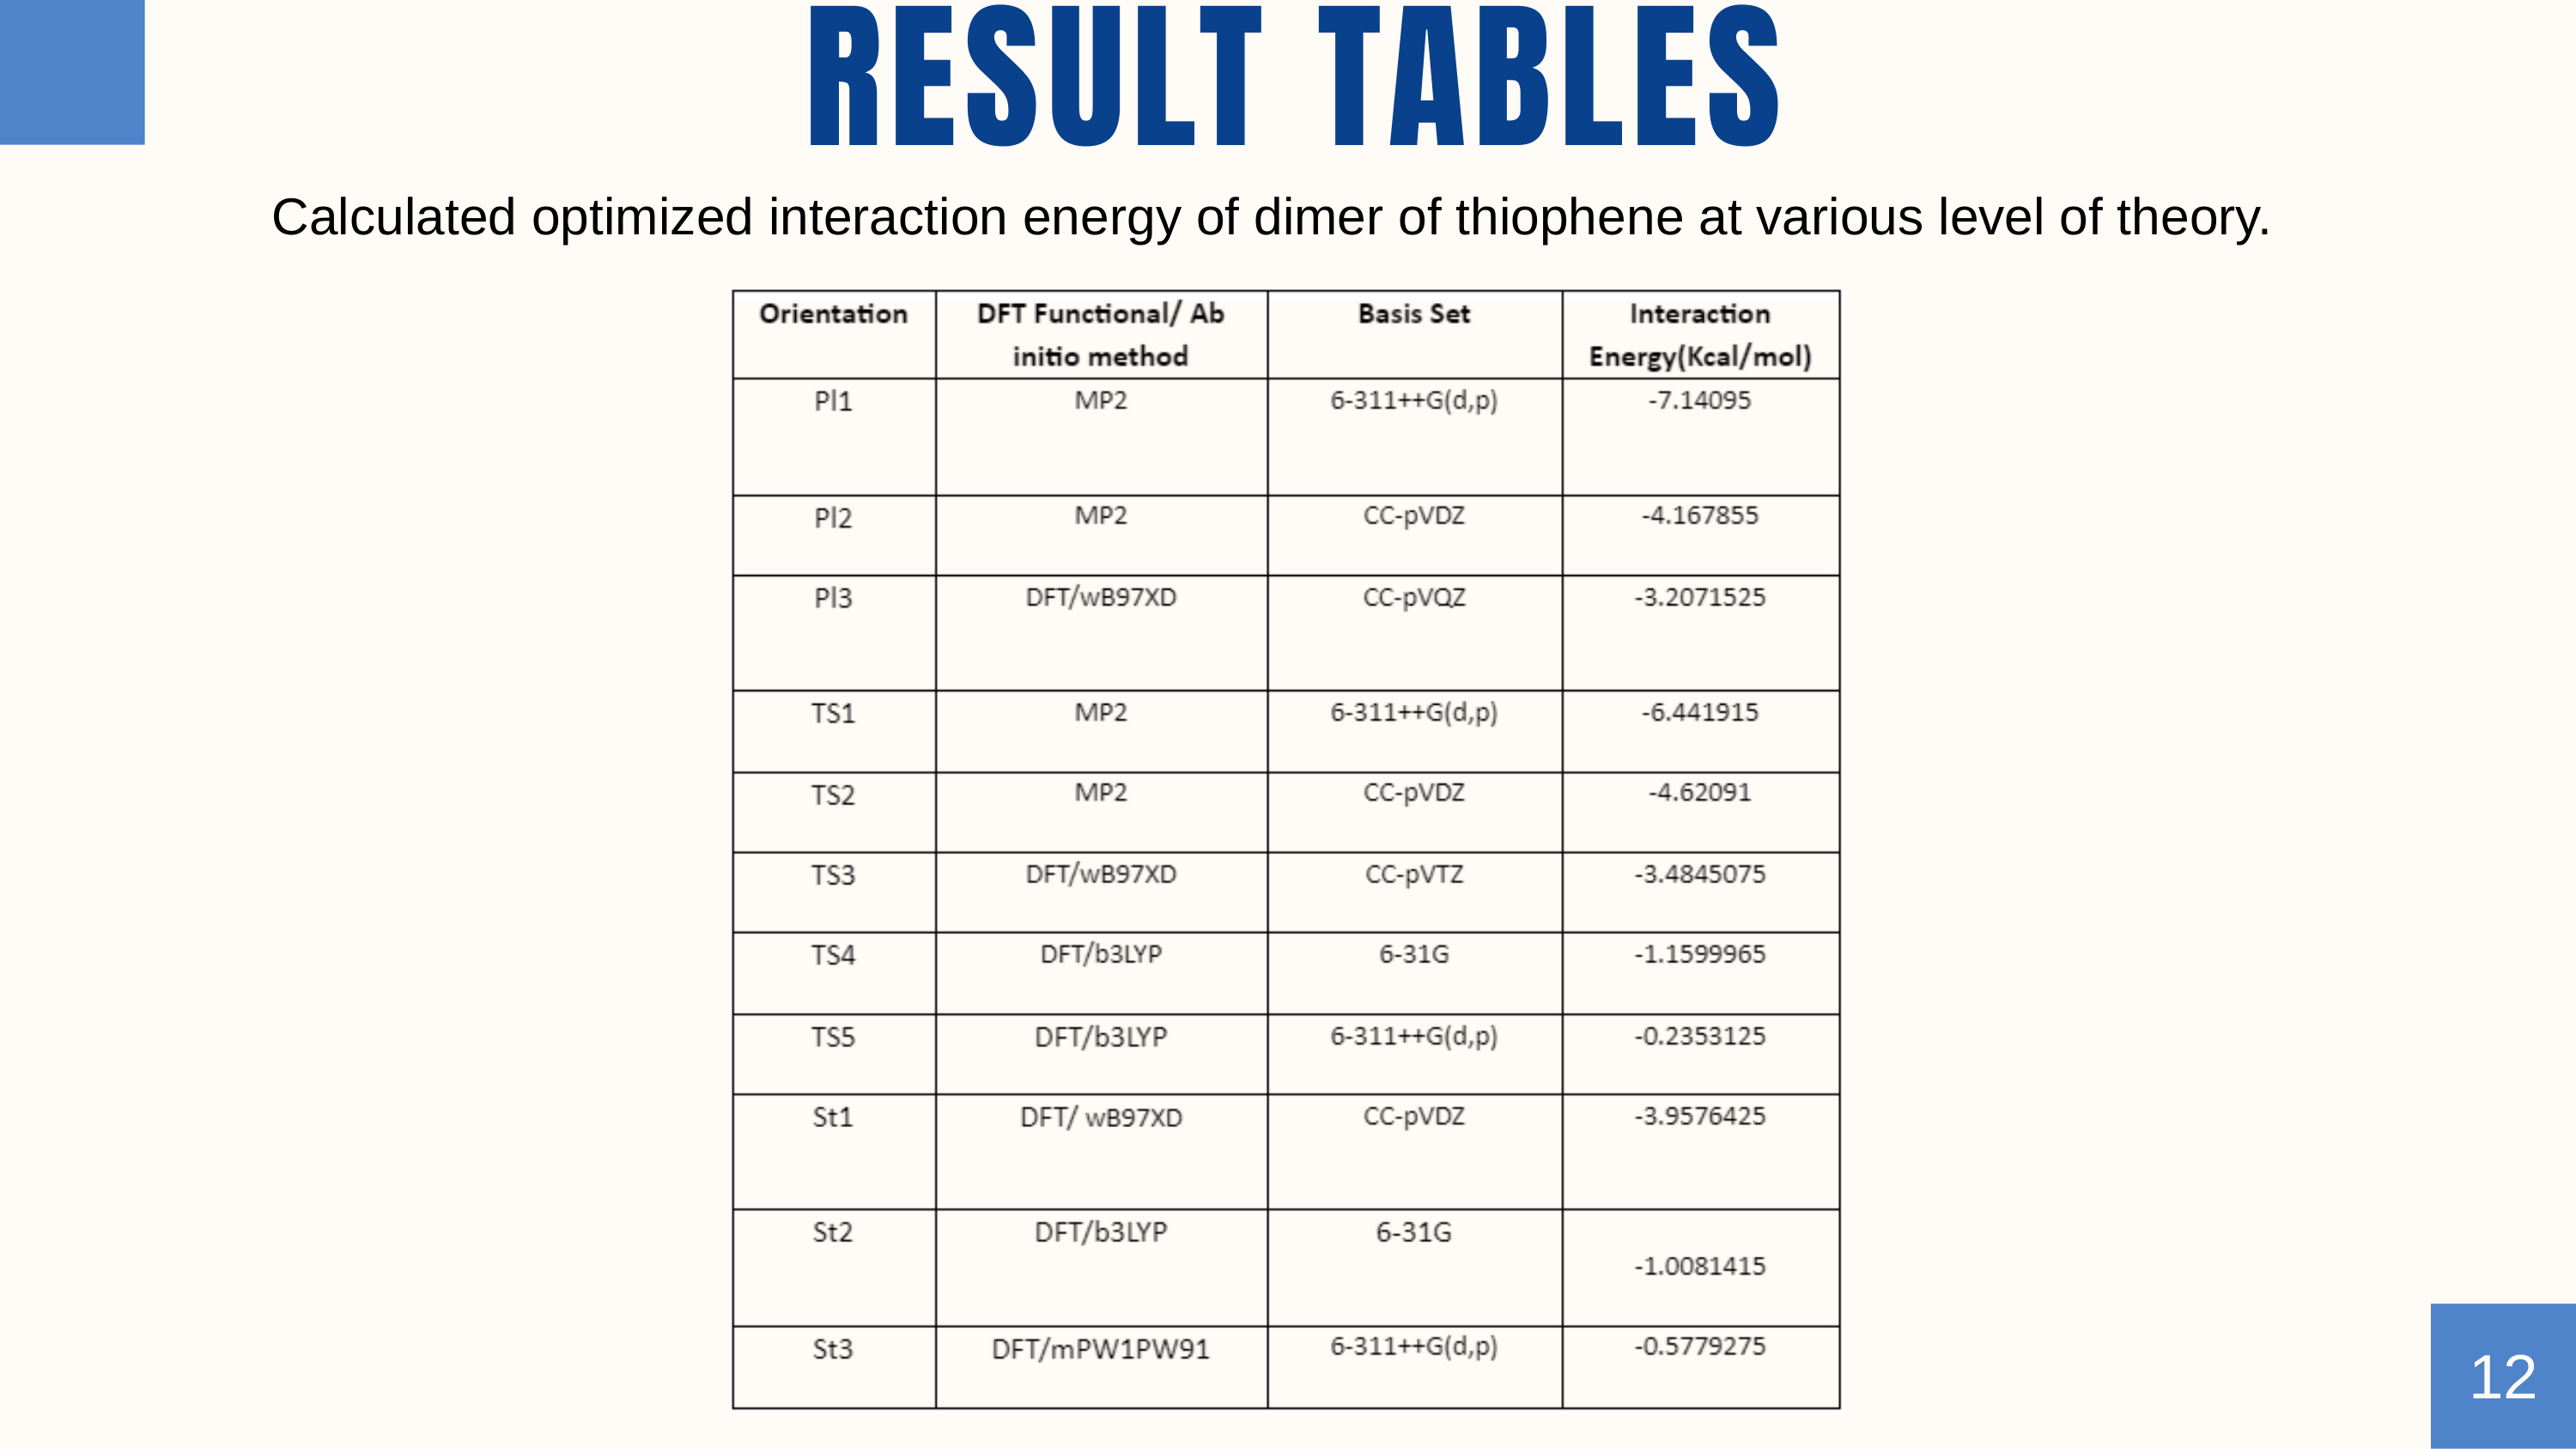

RESULT TABLES
Calculated optimized interaction energy of dimer of thiophene at various level of theory.

12